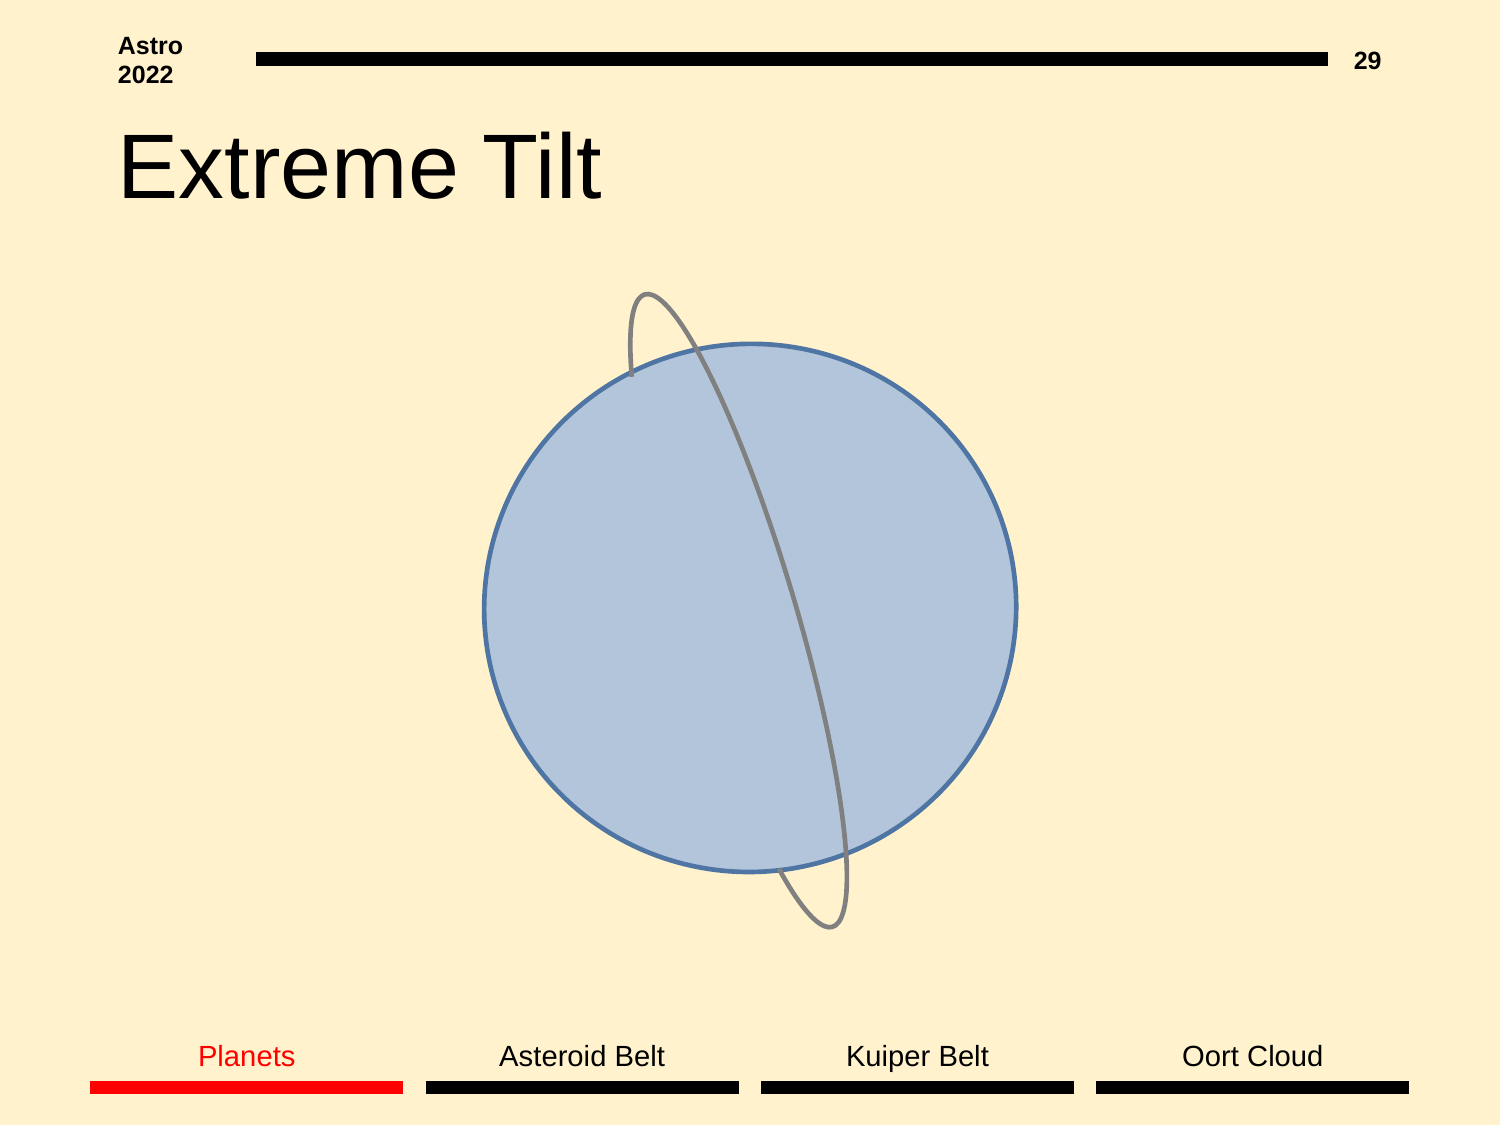

# Extreme Tilt

Oort Cloud
Planets
Asteroid Belt
Kuiper Belt